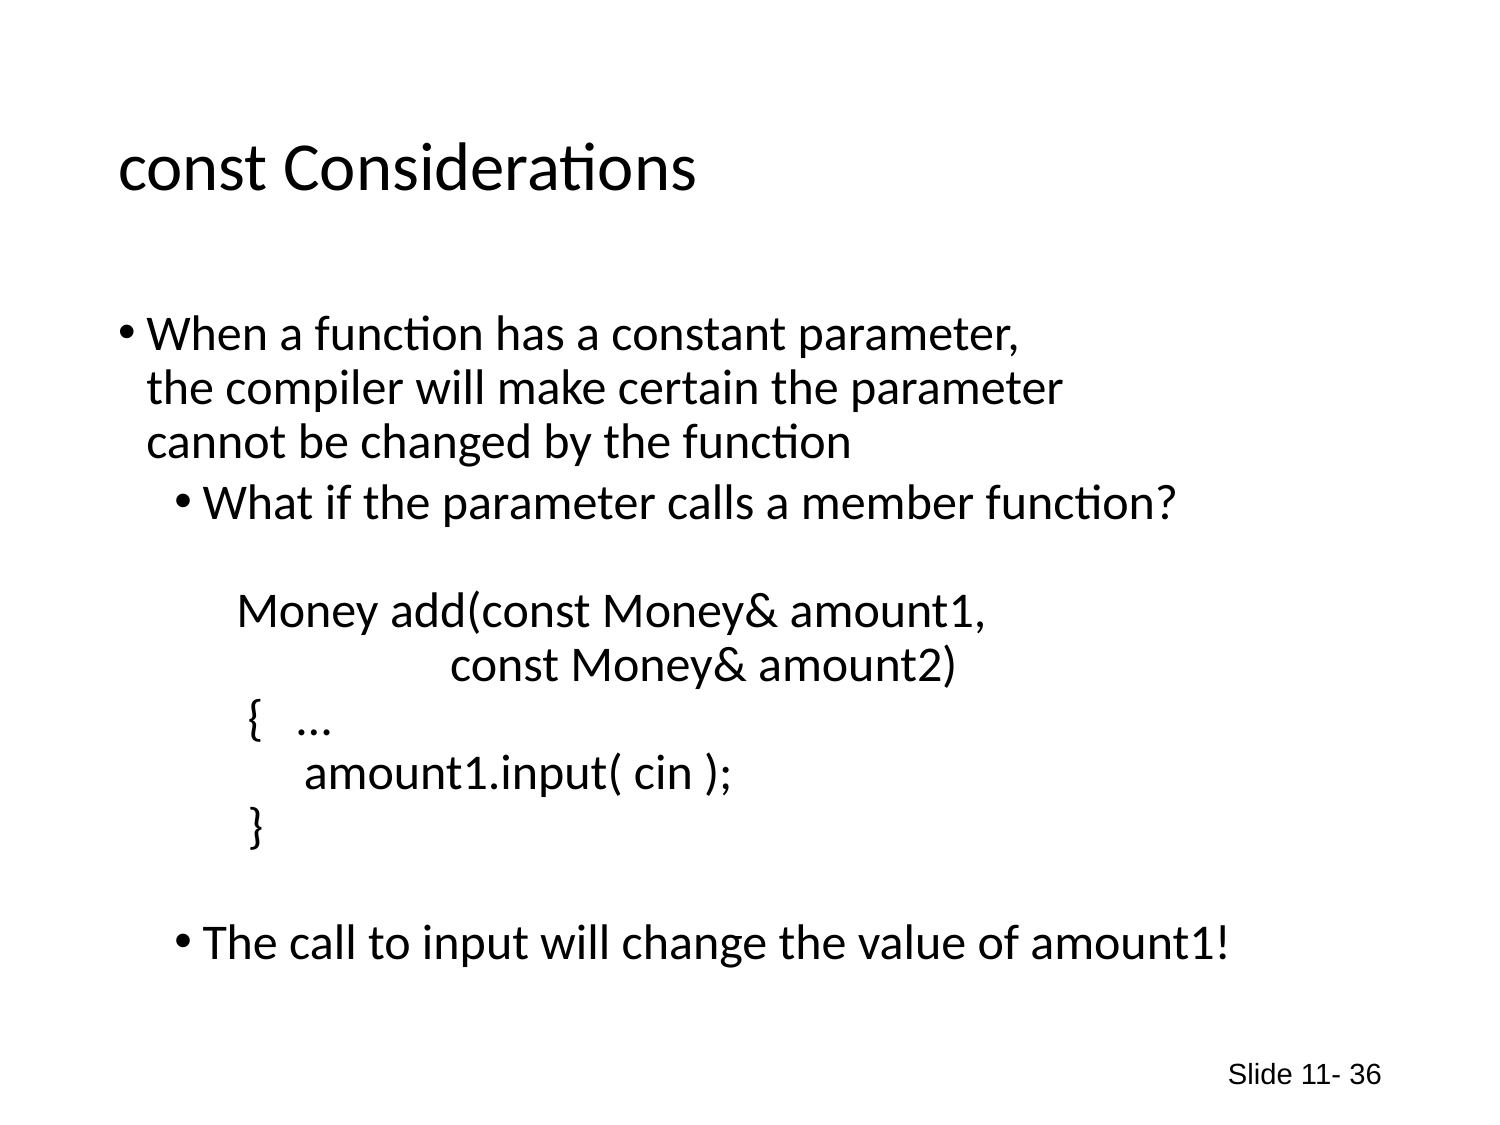

# const Considerations
When a function has a constant parameter,
the compiler will make certain the parameter
cannot be changed by the function
What if the parameter calls a member function?
   Money add(const Money& amount1,
                      const Money& amount2)
    {   …
         amount1.input( cin );
    }
The call to input will change the value of amount1!
Slide 11- 36